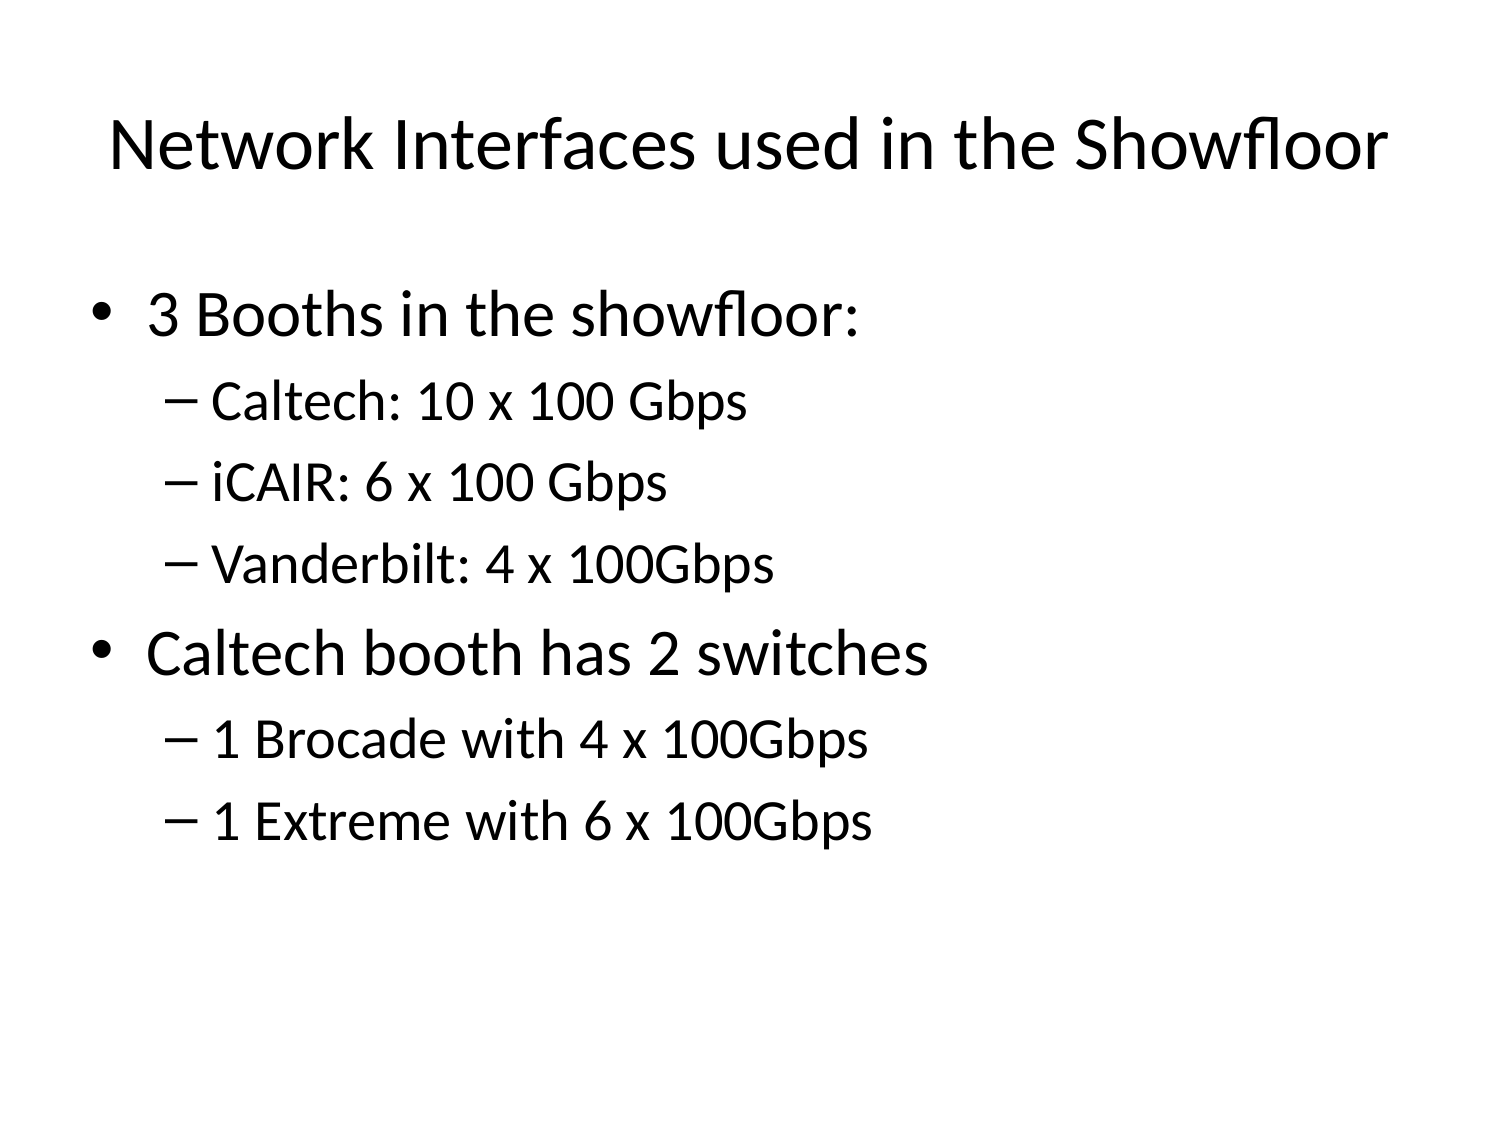

# Network Interfaces used in the Showfloor
3 Booths in the showfloor:
Caltech: 10 x 100 Gbps
iCAIR: 6 x 100 Gbps
Vanderbilt: 4 x 100Gbps
Caltech booth has 2 switches
1 Brocade with 4 x 100Gbps
1 Extreme with 6 x 100Gbps